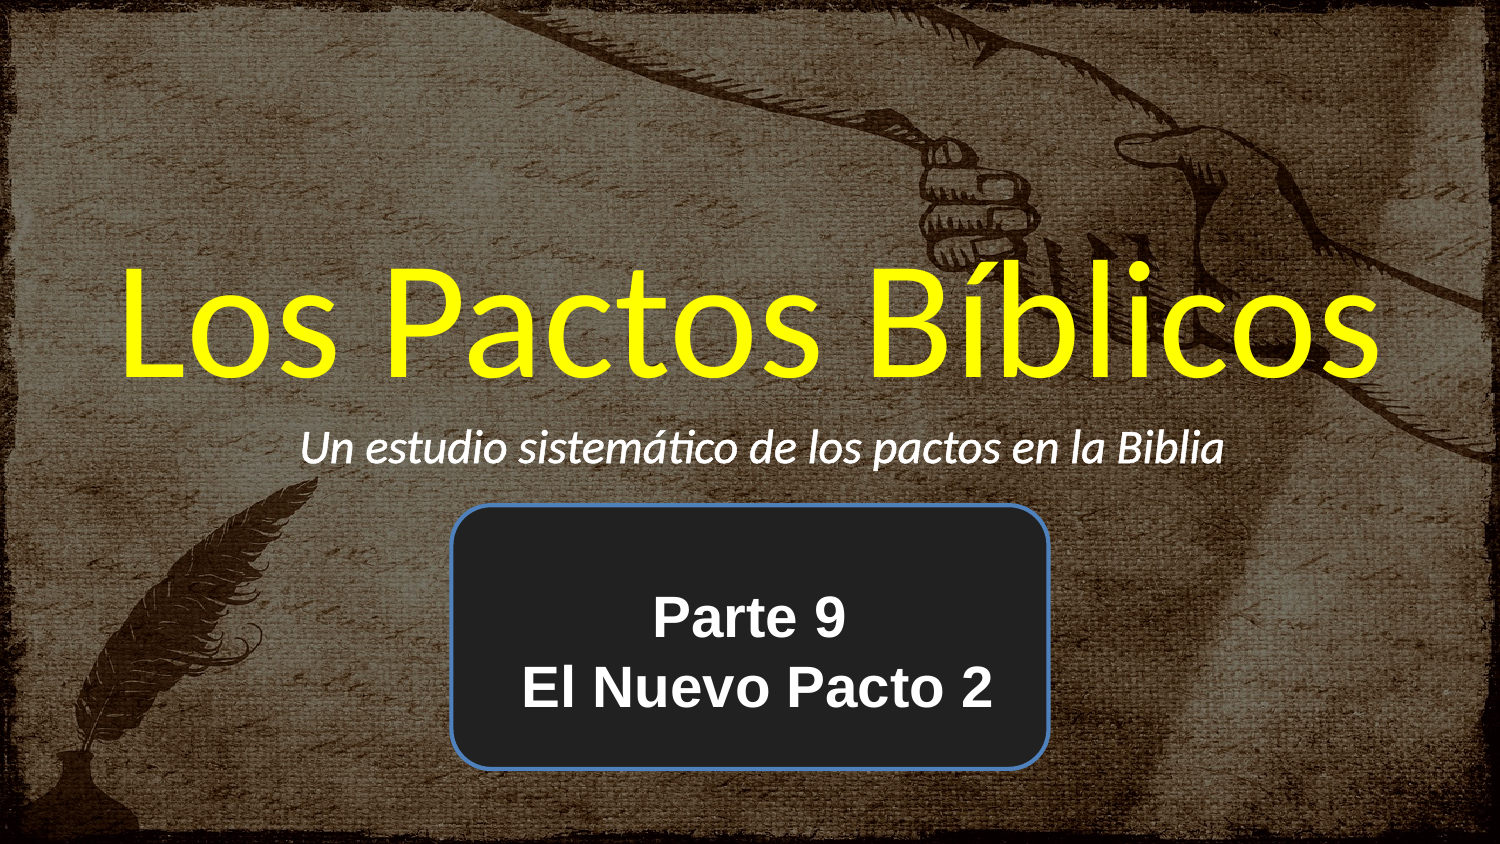

# Los Pactos Bíblicos
Un estudio sistemático de los pactos en la Biblia

Parte 9
 El Nuevo Pacto 2